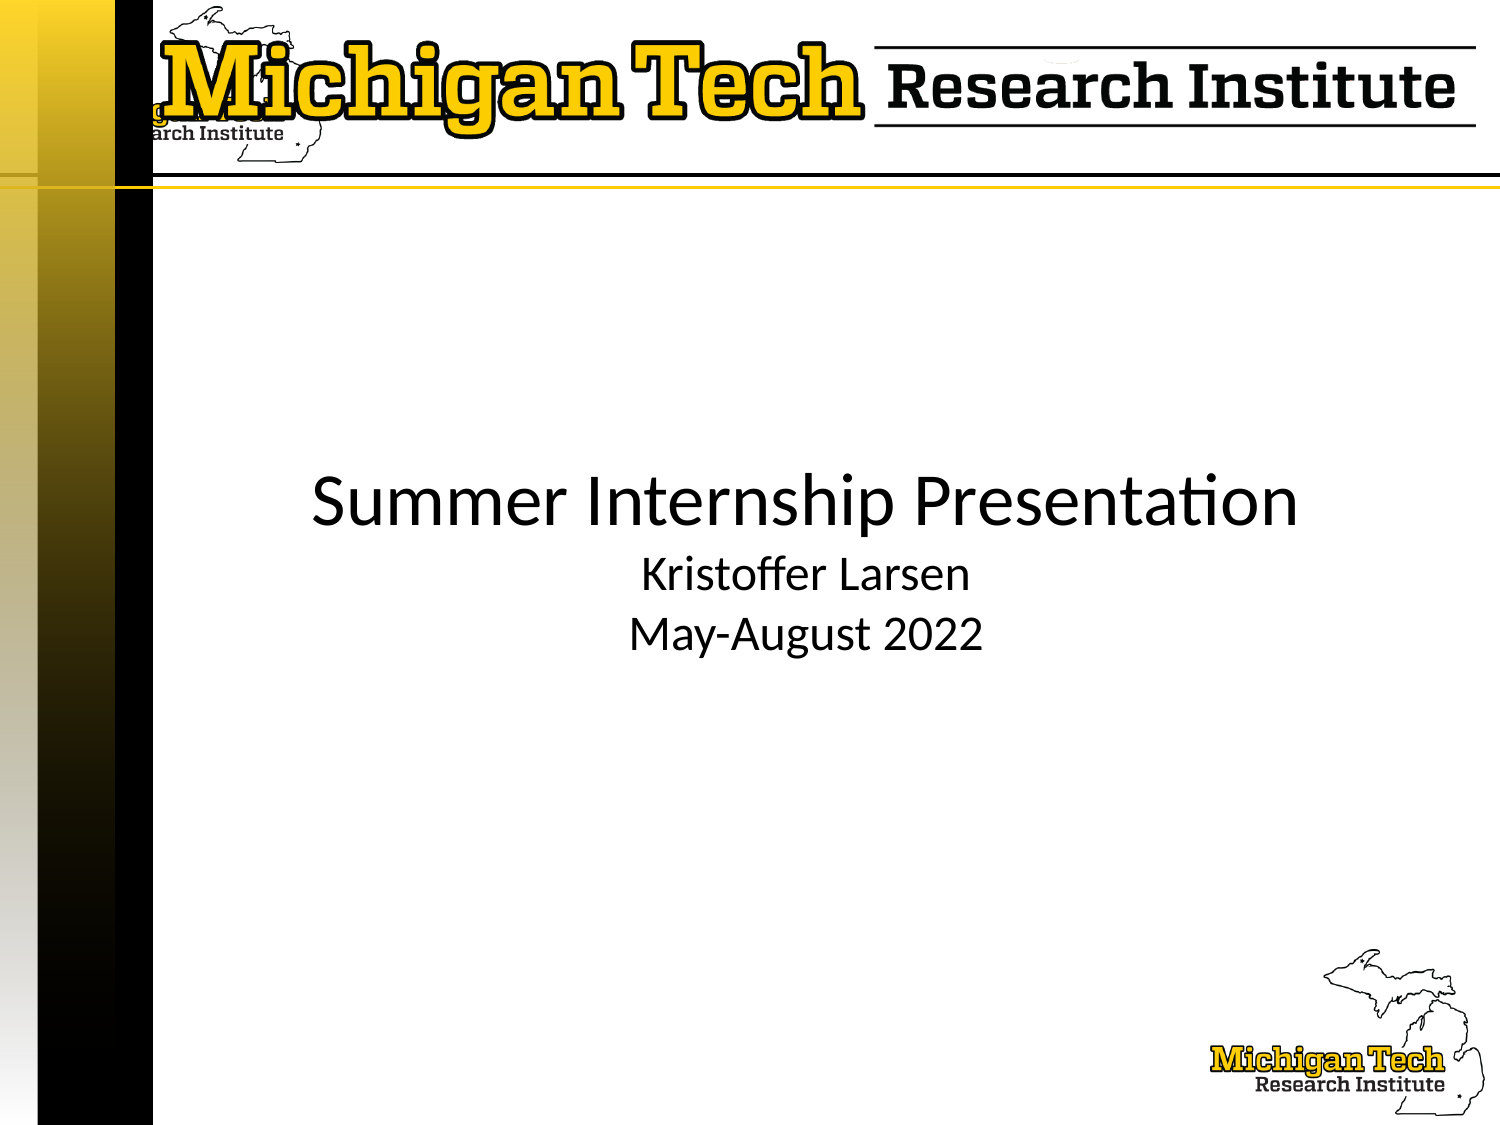

Summer Internship Presentation
Kristoffer Larsen
May-August 2022